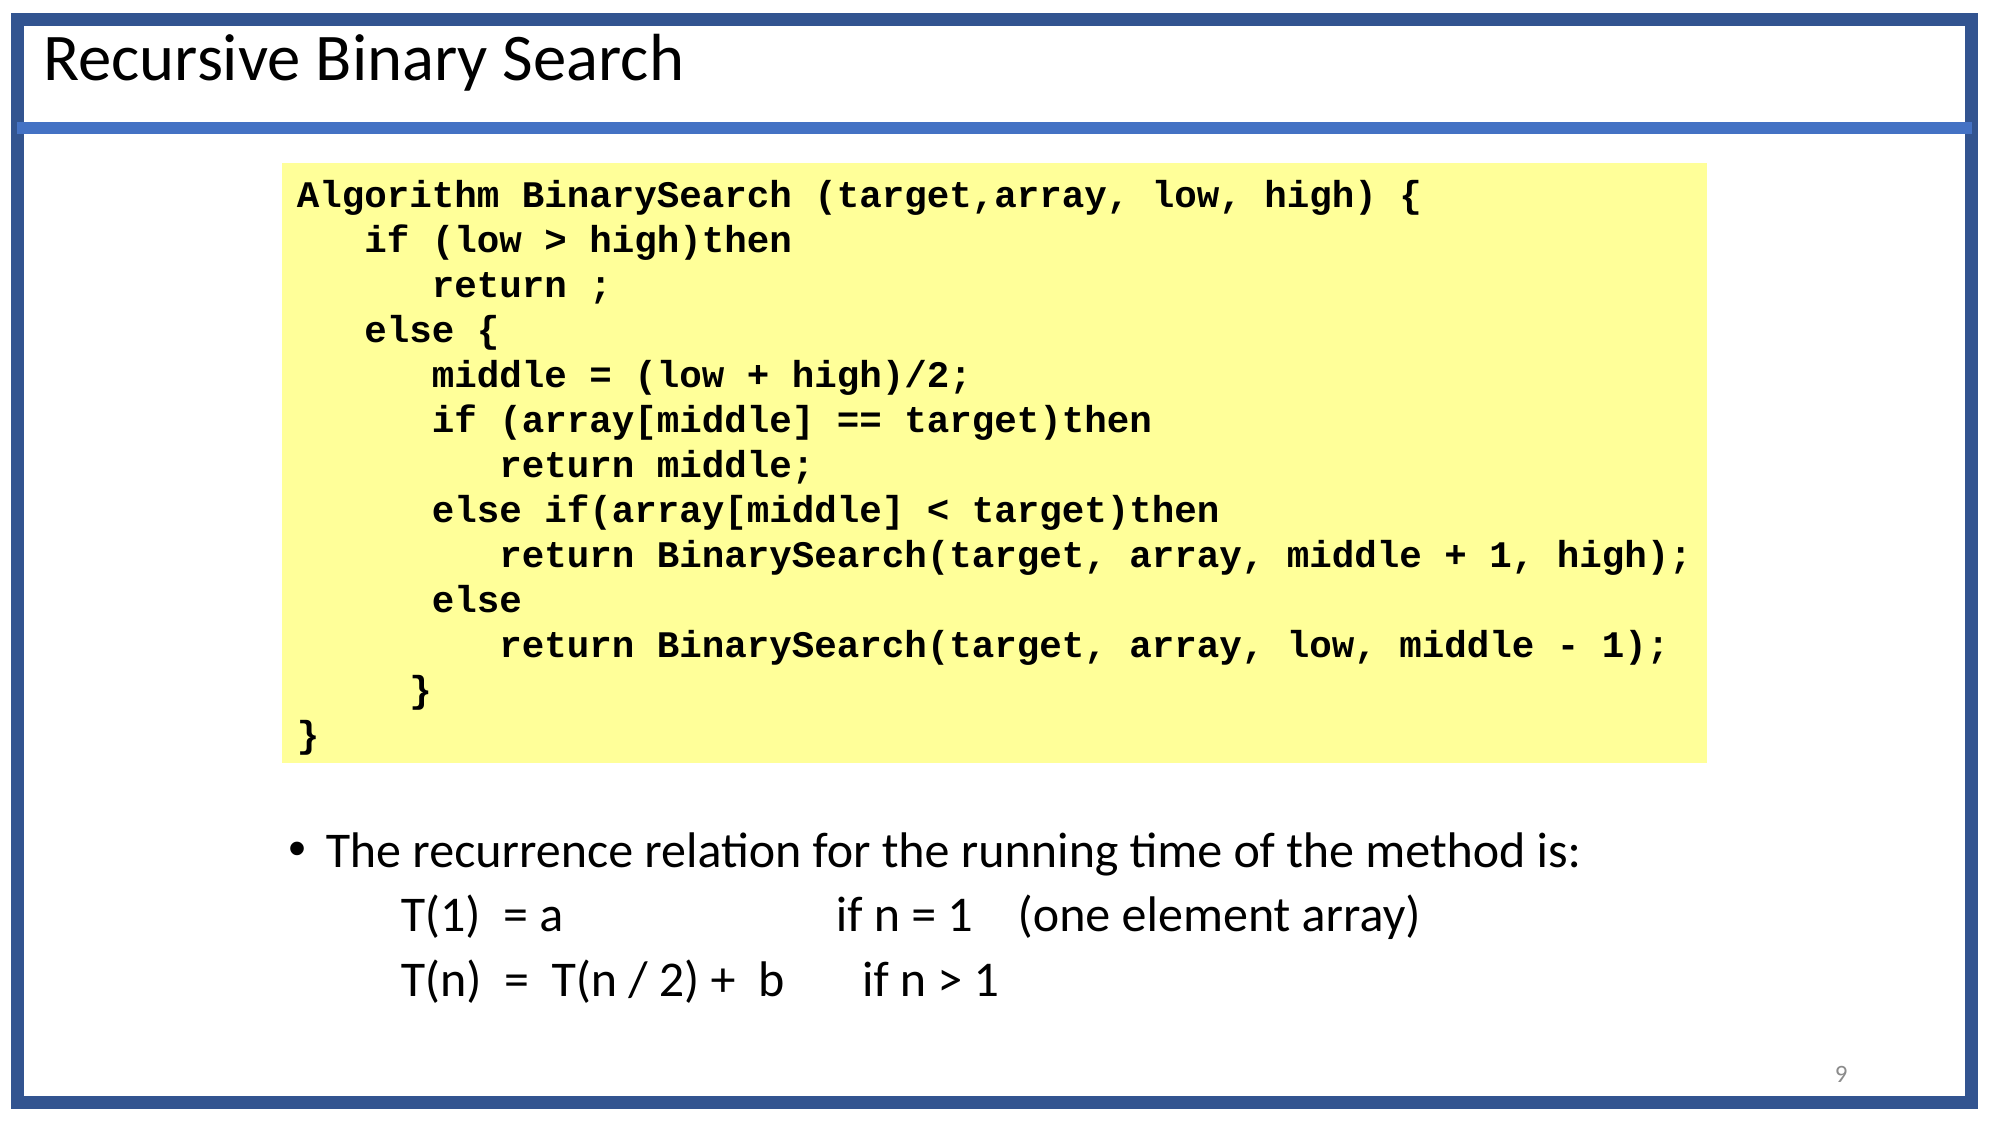

# Recursive Binary Search

The recurrence relation for the running time of the method is:
	T(1)  = a	            if n = 1    (one element array)
	T(n)  =  T(n / 2) +  b	 if n > 1
Algorithm BinarySearch (target,array, low, high) {
   if (low > high)then
      return ;
   else {
      middle = (low + high)/2;
      if (array[middle] == target)then
         return middle;
      else if(array[middle] < target)then
         return BinarySearch(target, array, middle + 1, high);
      else
         return BinarySearch(target, array, low, middle - 1);
     }
}

9